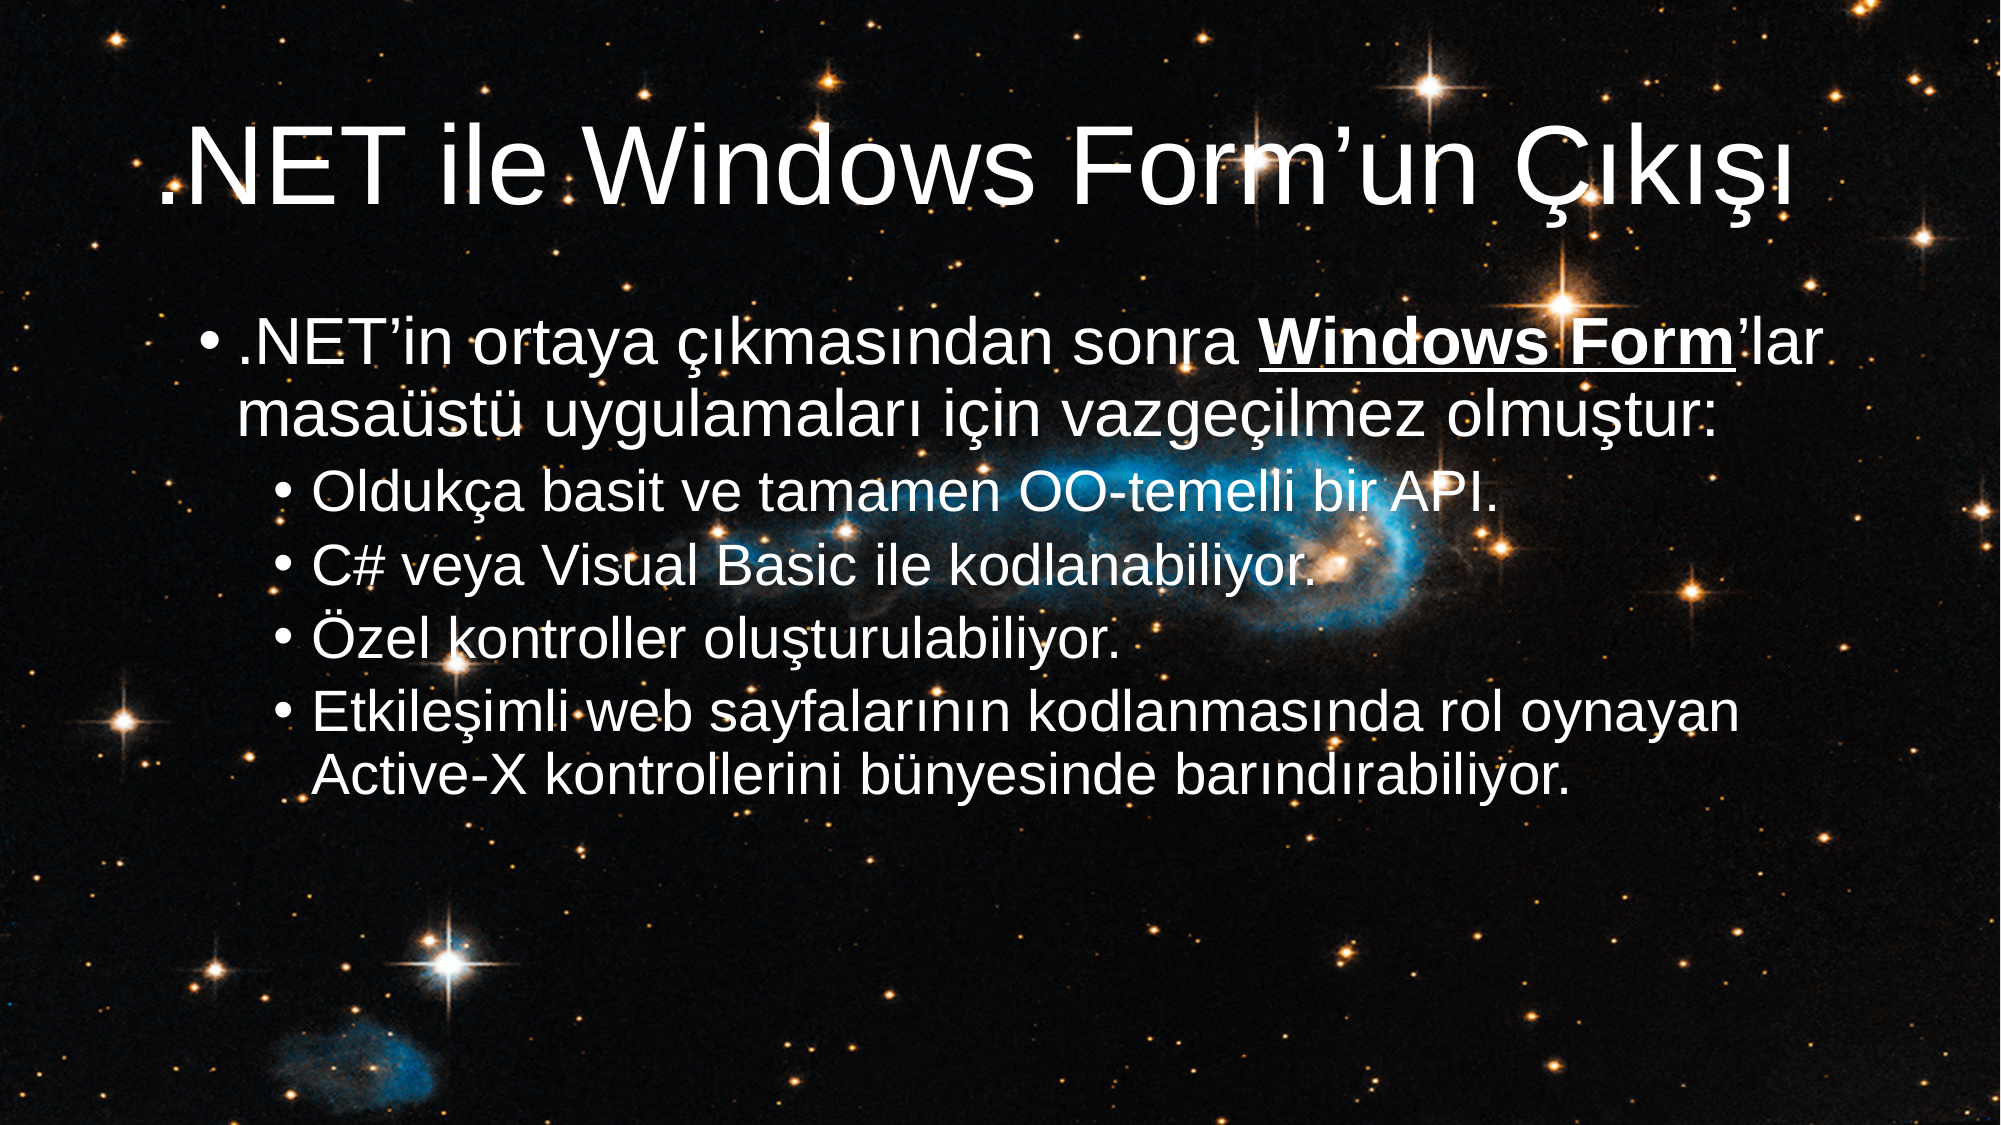

# .NET ile Windows Form’un Çıkışı
.NET’in ortaya çıkmasından sonra Windows Form’lar masaüstü uygulamaları için vazgeçilmez olmuştur:
Oldukça basit ve tamamen OO-temelli bir API.
C# veya Visual Basic ile kodlanabiliyor.
Özel kontroller oluşturulabiliyor.
Etkileşimli web sayfalarının kodlanmasında rol oynayan Active-X kontrollerini bünyesinde barındırabiliyor.